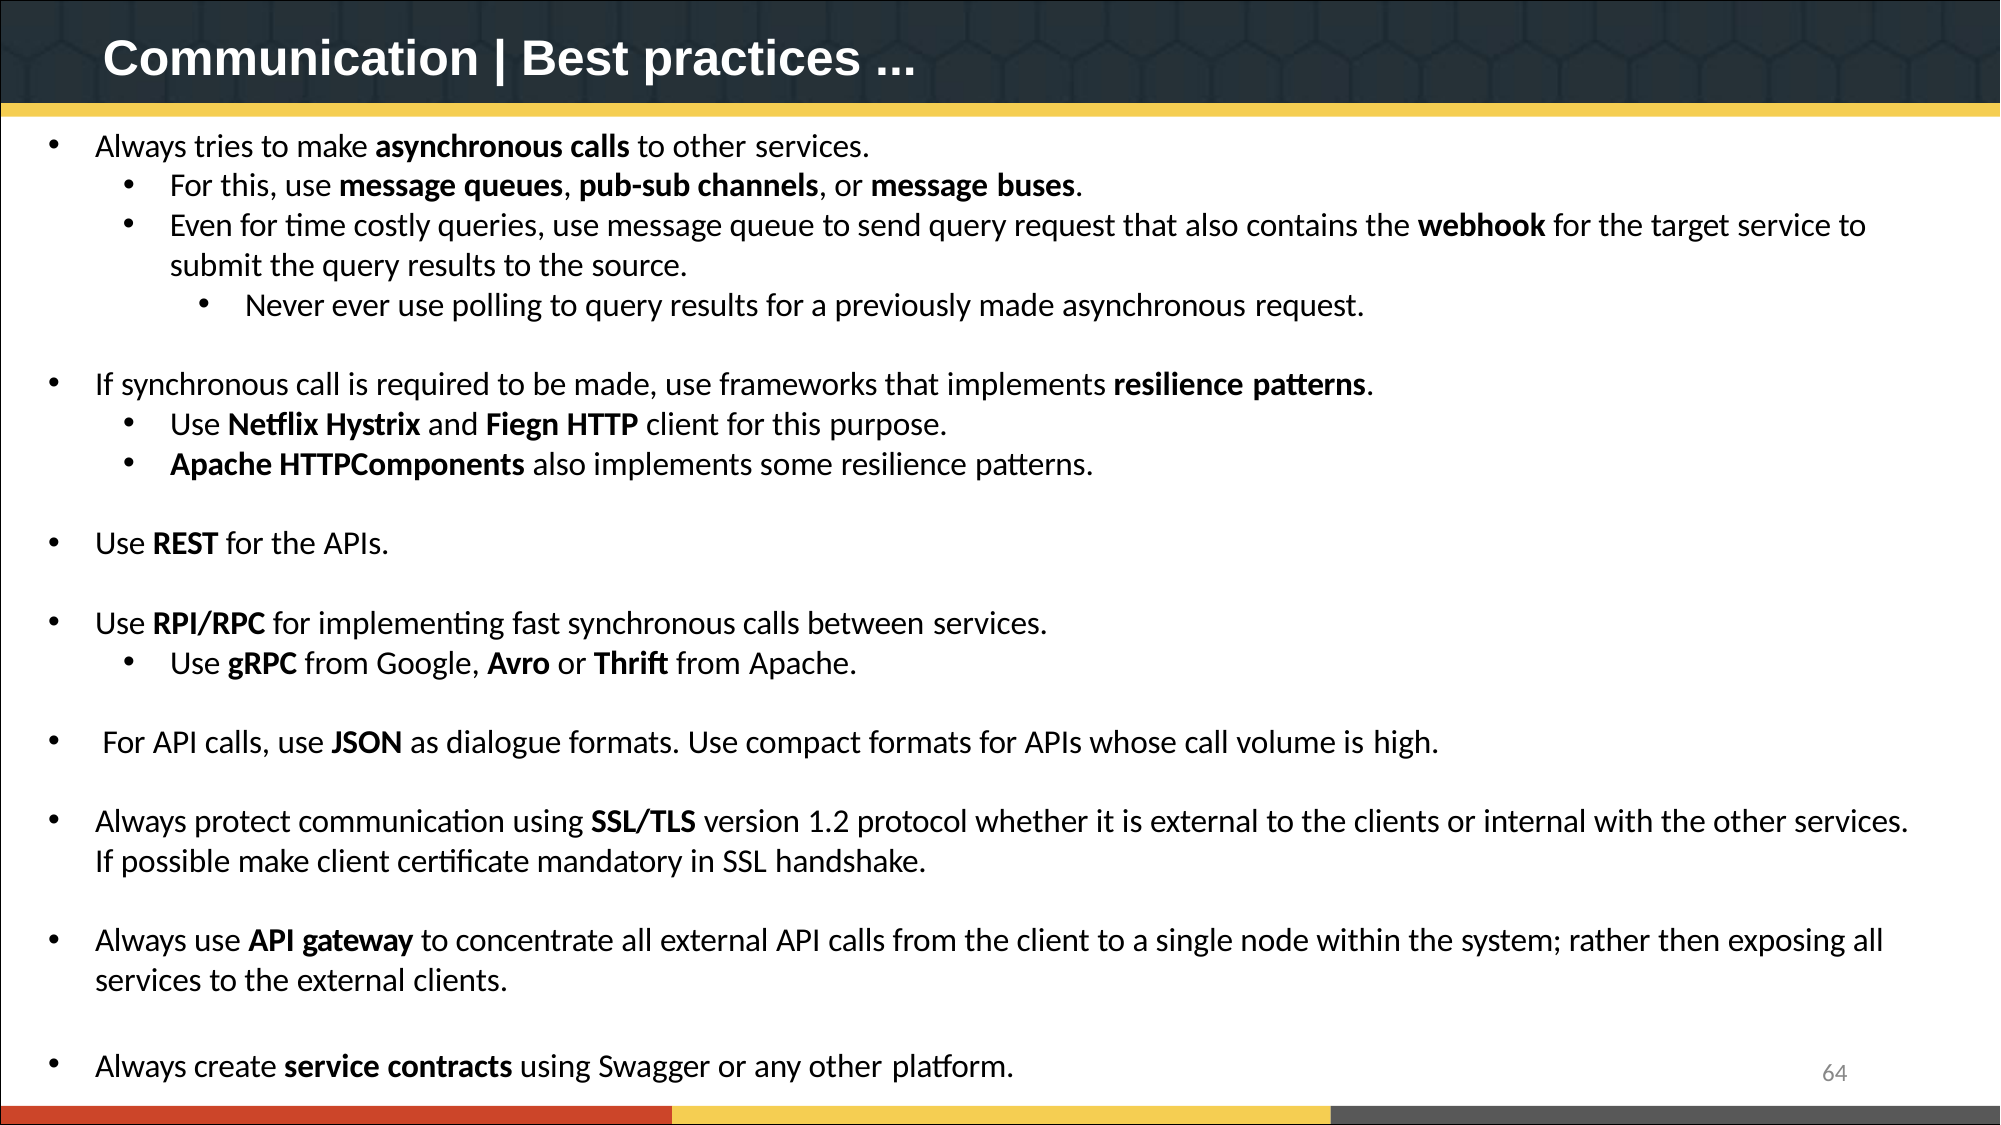

# Communication | Best practices ...

Always tries to make asynchronous calls to other services.
For this, use message queues, pub-sub channels, or message buses.
Even for time costly queries, use message queue to send query request that also contains the webhook for the target service to  submit the query results to the source.
Never ever use polling to query results for a previously made asynchronous request.

If synchronous call is required to be made, use frameworks that implements resilience patterns.
Use Netflix Hystrix and Fiegn HTTP client for this purpose.
Apache HTTPComponents also implements some resilience patterns.

Use REST for the APIs.

Use RPI/RPC for implementing fast synchronous calls between services.
Use gRPC from Google, Avro or Thrift from Apache.

For API calls, use JSON as dialogue formats. Use compact formats for APIs whose call volume is high.

Always protect communication using SSL/TLS version 1.2 protocol whether it is external to the clients or internal with the other services.  If possible make client certificate mandatory in SSL handshake.

Always use API gateway to concentrate all external API calls from the client to a single node within the system; rather then exposing all  services to the external clients.
Always create service contracts using Swagger or any other platform.
64